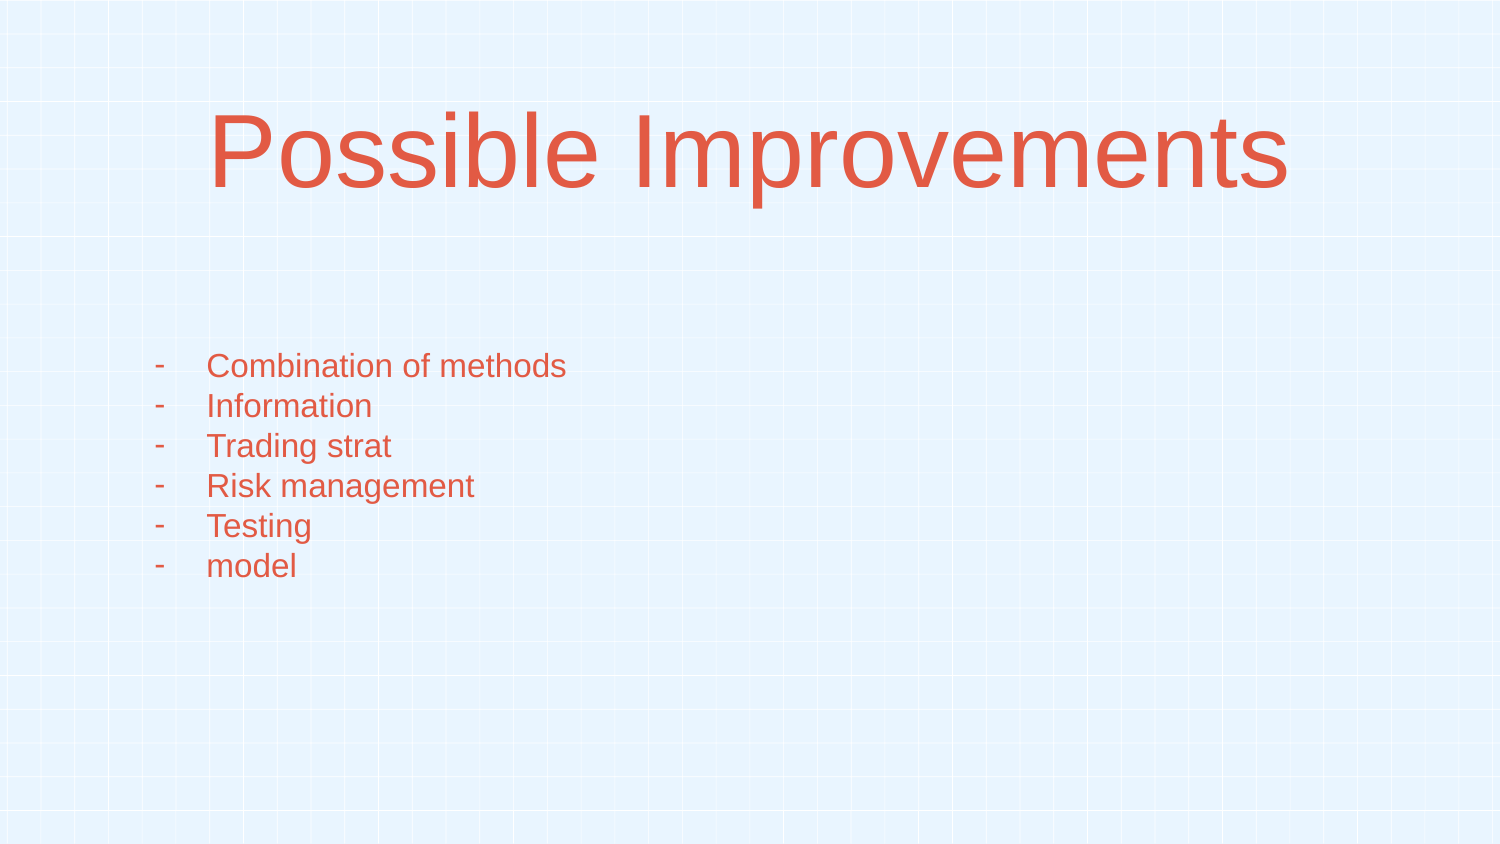

# Possible Improvements
Combination of methods
Information
Trading strat
Risk management
Testing
model